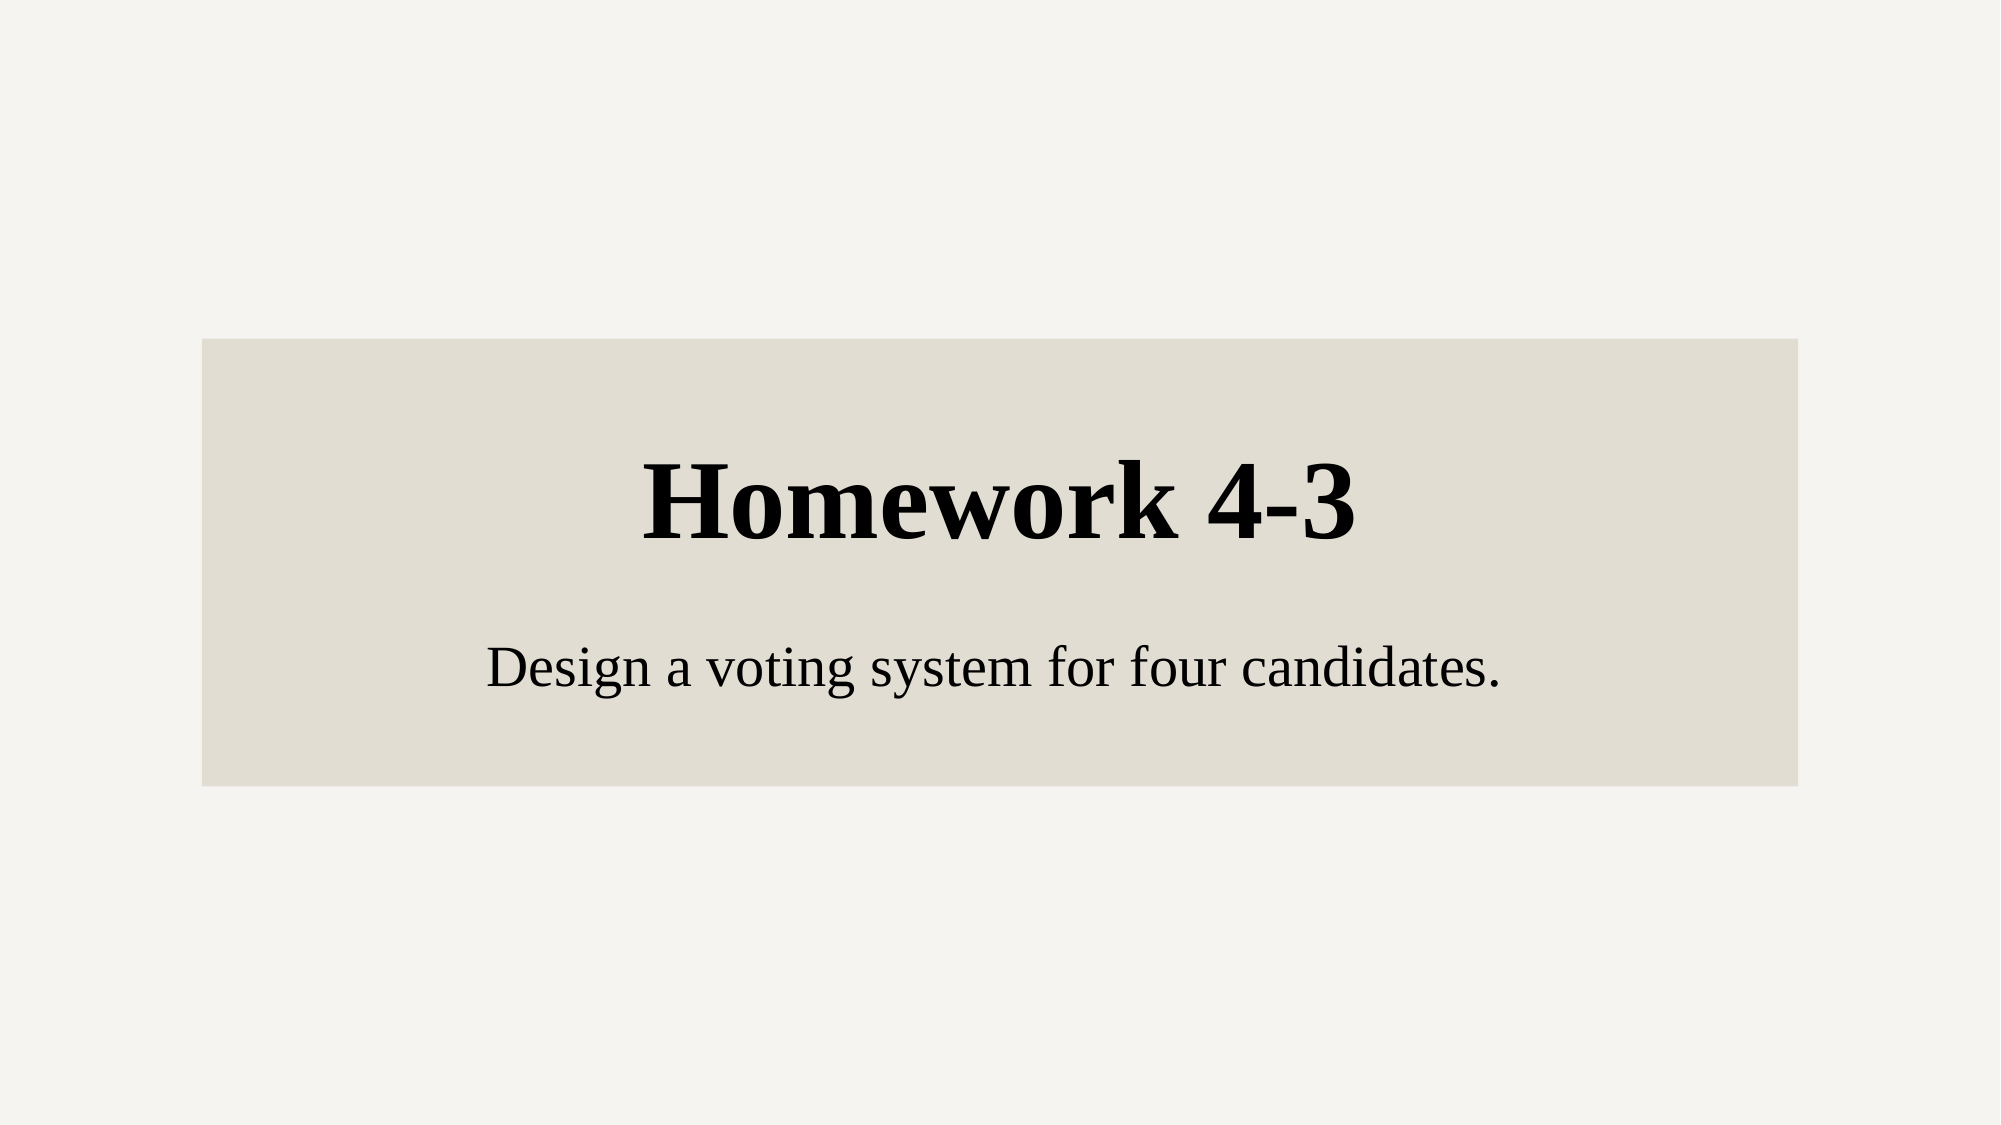

Homework 4-3

Design a voting system for four candidates.